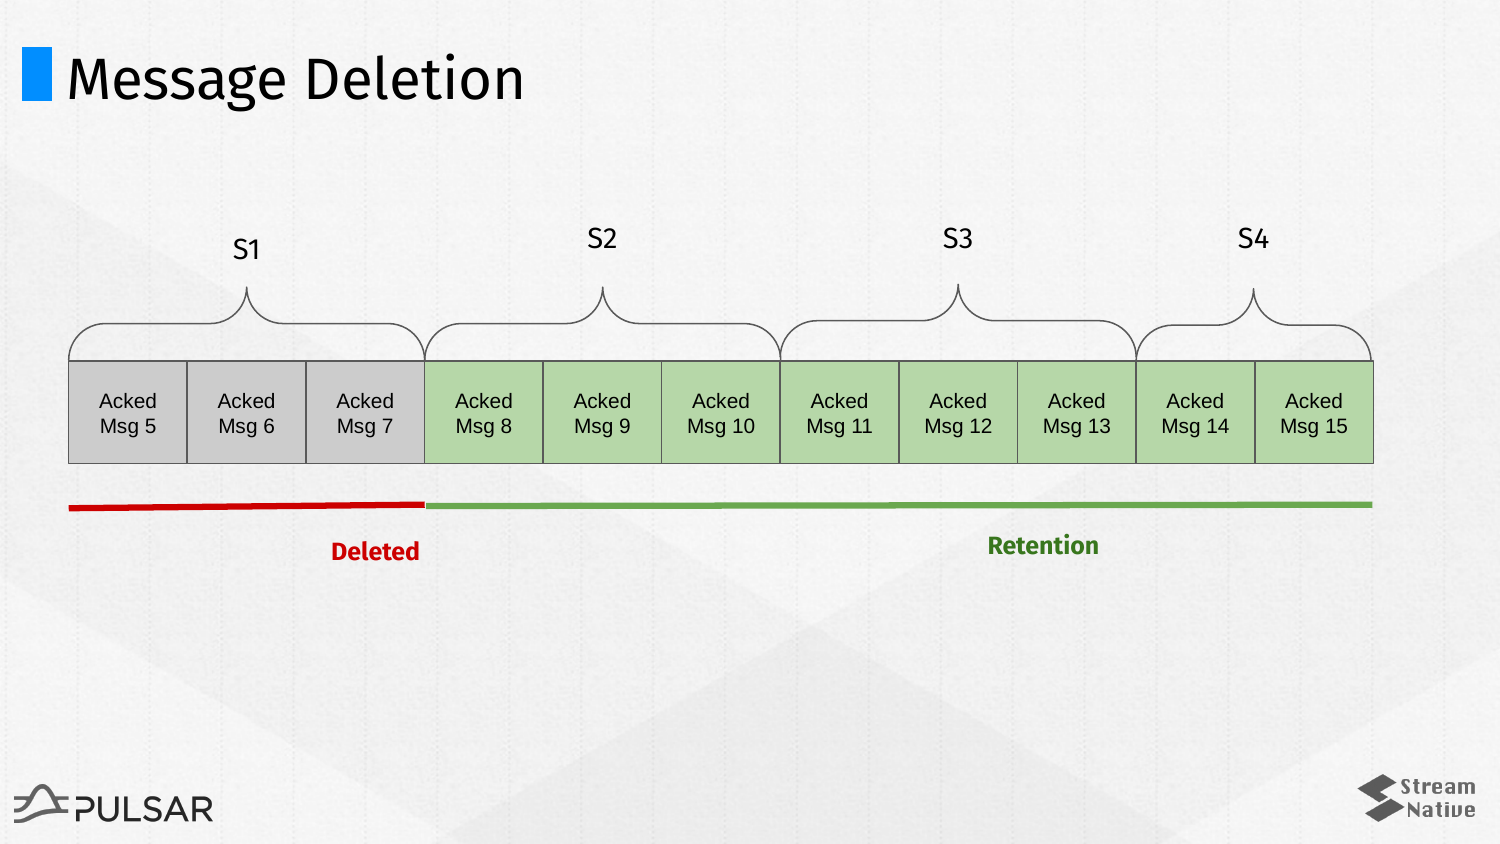

# Message Deletion

S2
S3
S4

S1
Acked
Msg 5
Acked
Msg 6
Acked
Msg 7
Acked
Msg 8
Acked
Msg 9
Acked
Msg 10
Acked
Msg 11
Acked
Msg 12
Acked
Msg 13
Acked
Msg 14
Acked
Msg 15
Retention
Deleted